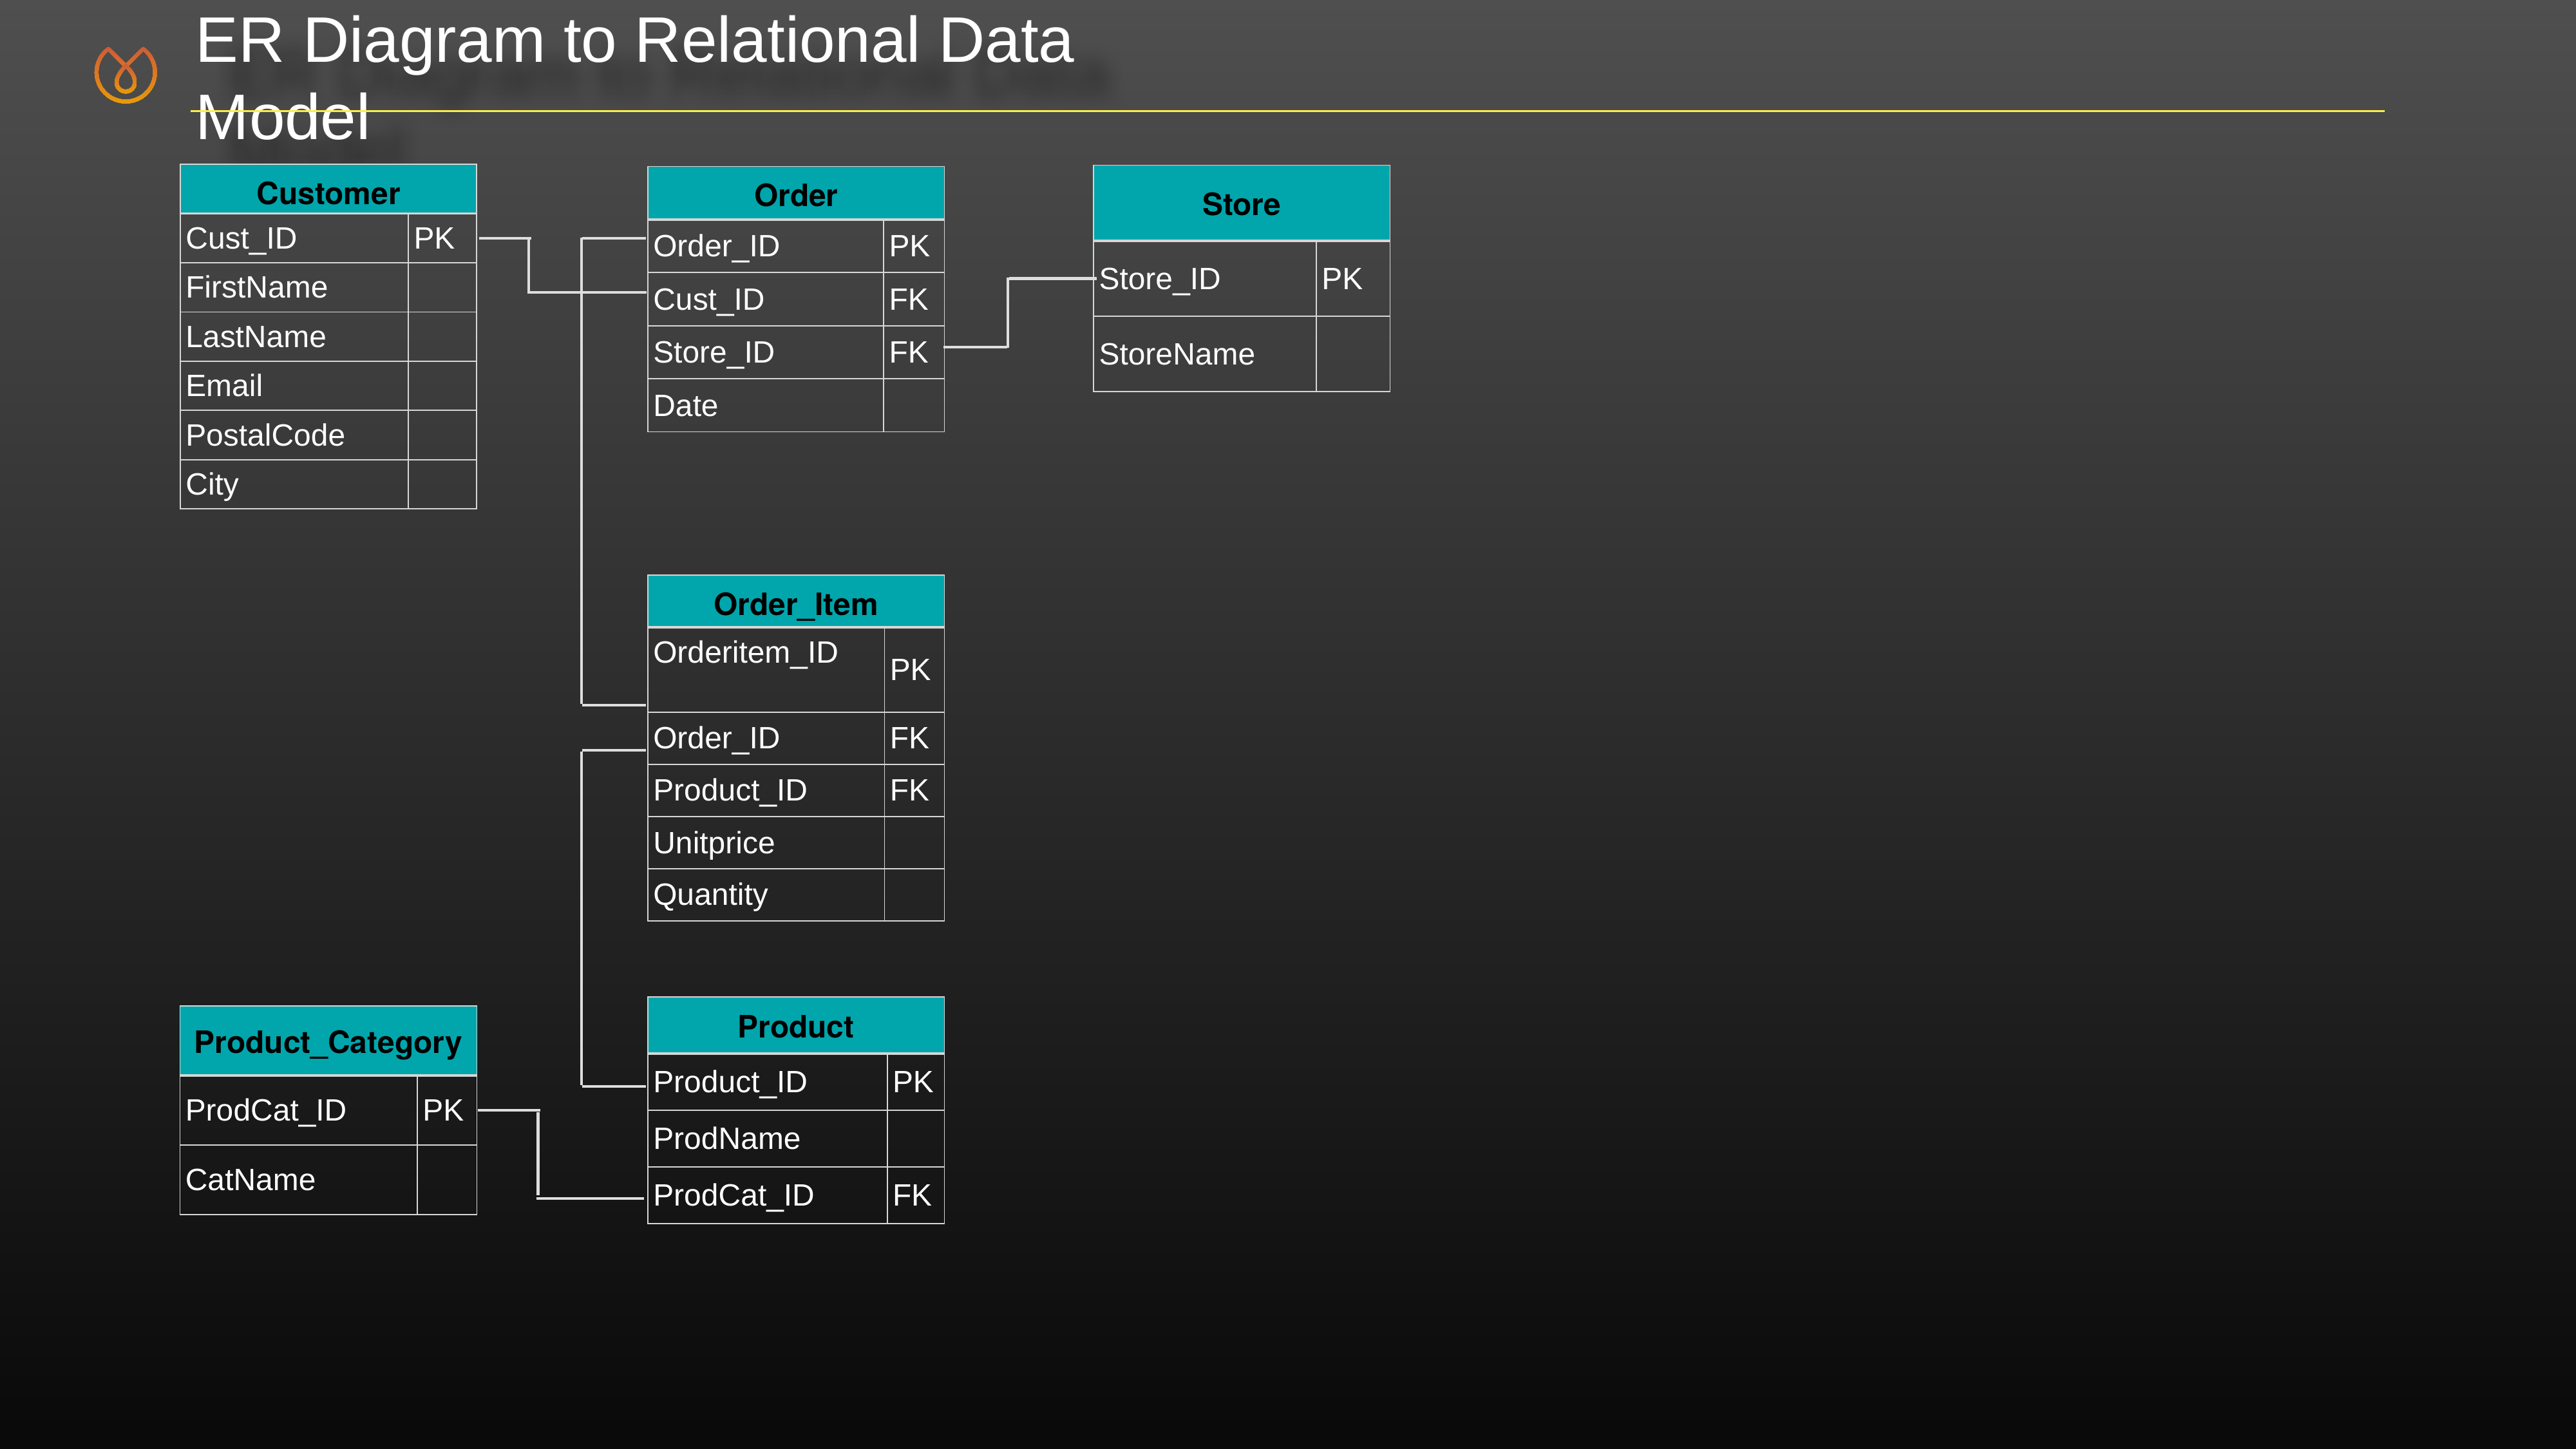

ER Diagram to Relational Data Model

| Customer |  |
| --- | --- |
| Cust\_ID | PK |
| FirstName |  |
| LastName |  |
| Email |  |
| PostalCode |  |
| City |  |
| Store |  |
| --- | --- |
| Store\_ID | PK |
| StoreName |  |
| Order |  |
| --- | --- |
| Order\_ID | PK |
| Cust\_ID | FK |
| Store\_ID | FK |
| Date |  |

| Order\_Item |  |
| --- | --- |
| Orderitem\_ID | PK |
| Order\_ID | FK |
| Product\_ID | FK |
| Unitprice |  |
| Quantity |  |

| Product |  |
| --- | --- |
| Product\_ID | PK |
| ProdName |  |
| ProdCat\_ID | FK |
| Product\_Category |  |
| --- | --- |
| ProdCat\_ID | PK |
| CatName |  |